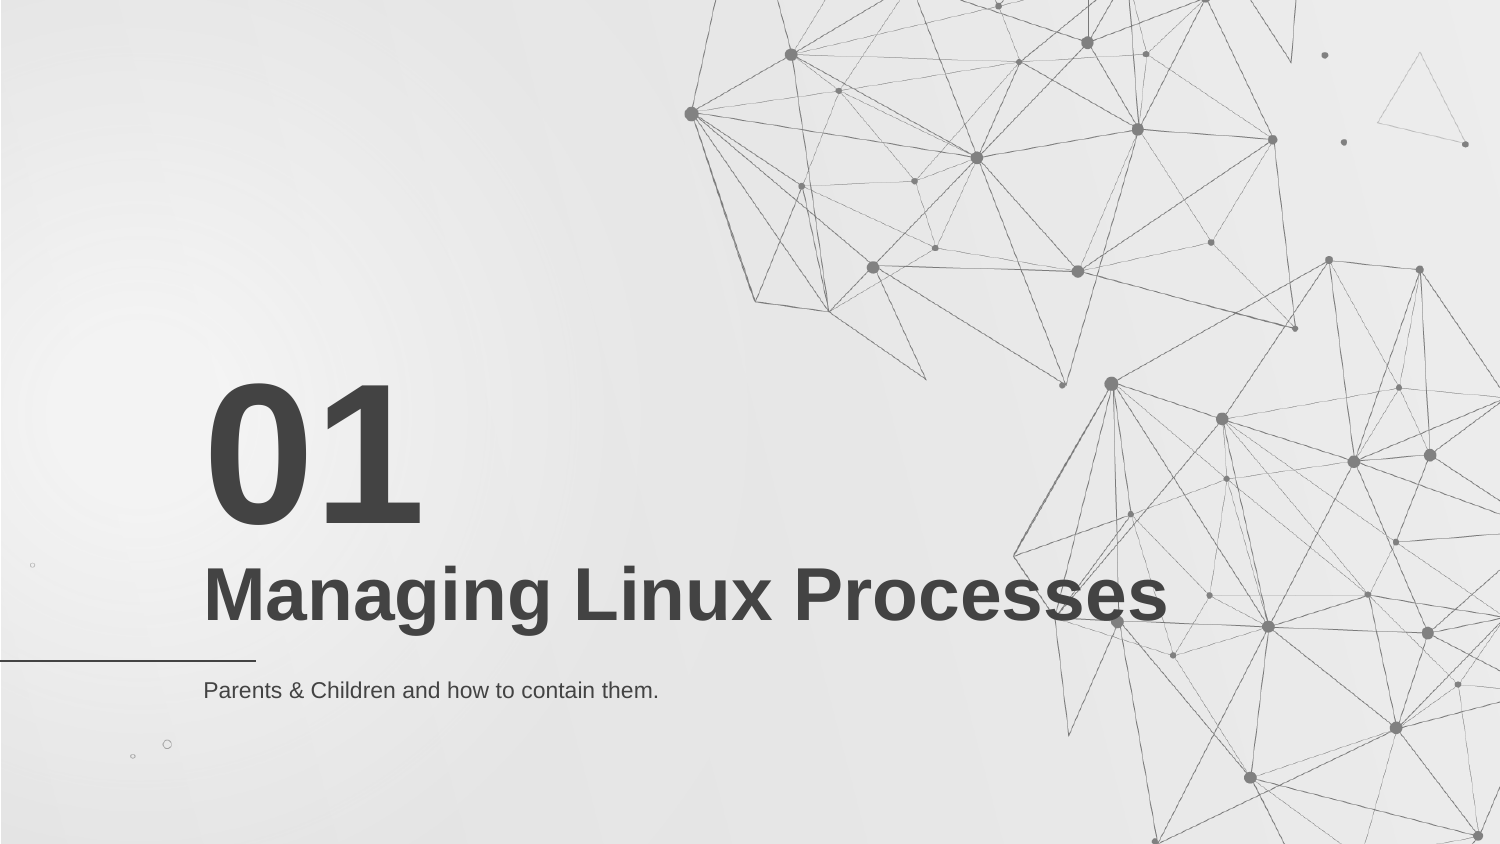

01
# Managing Linux Processes
Parents & Children and how to contain them.